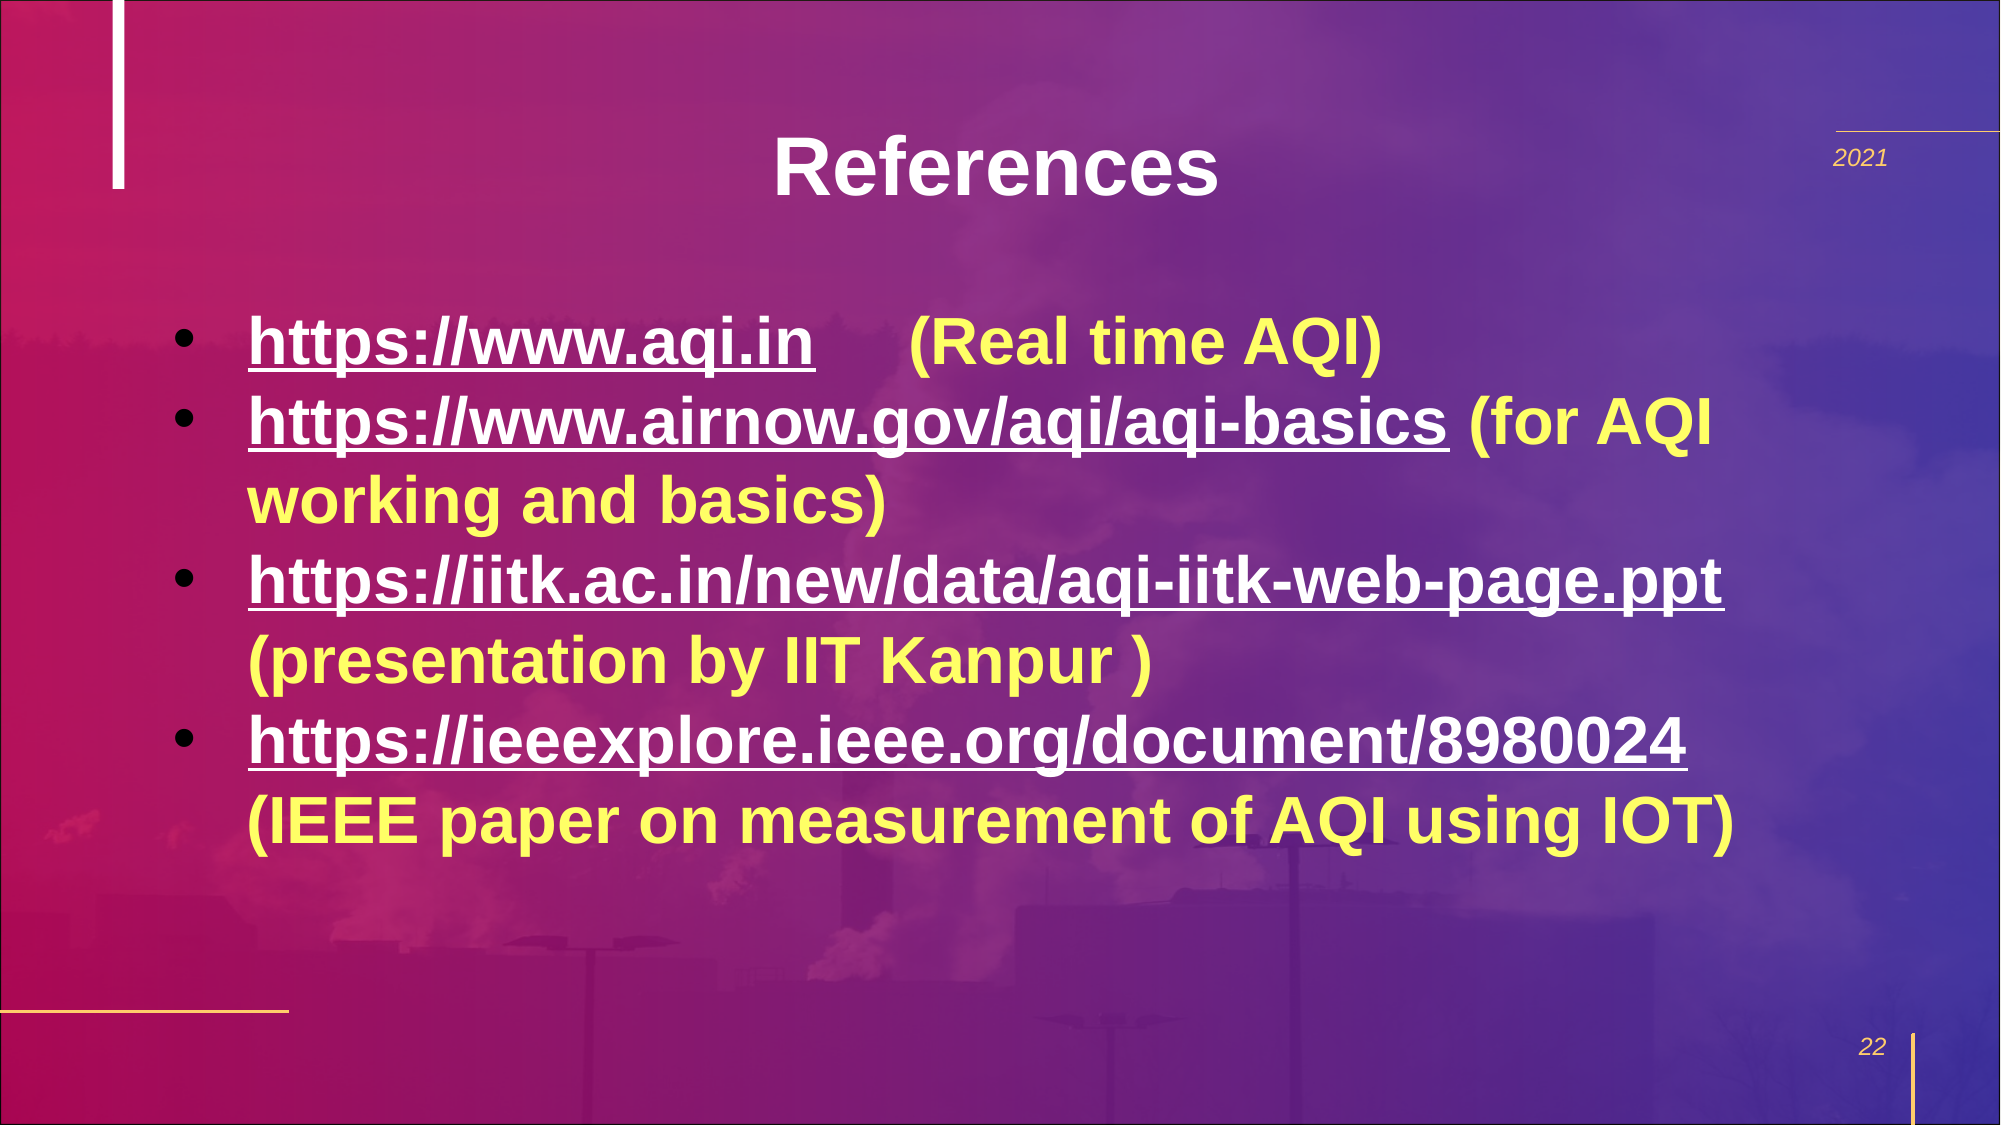

# References
2021

https://www.aqi.in     (Real time AQI)
https://www.airnow.gov/aqi/aqi-basics (for AQI working and basics)
https://iitk.ac.in/new/data/aqi-iitk-web-page.ppt (presentation by IIT Kanpur )
https://ieeexplore.ieee.org/document/8980024
    (IEEE paper on measurement of AQI using IOT)

22